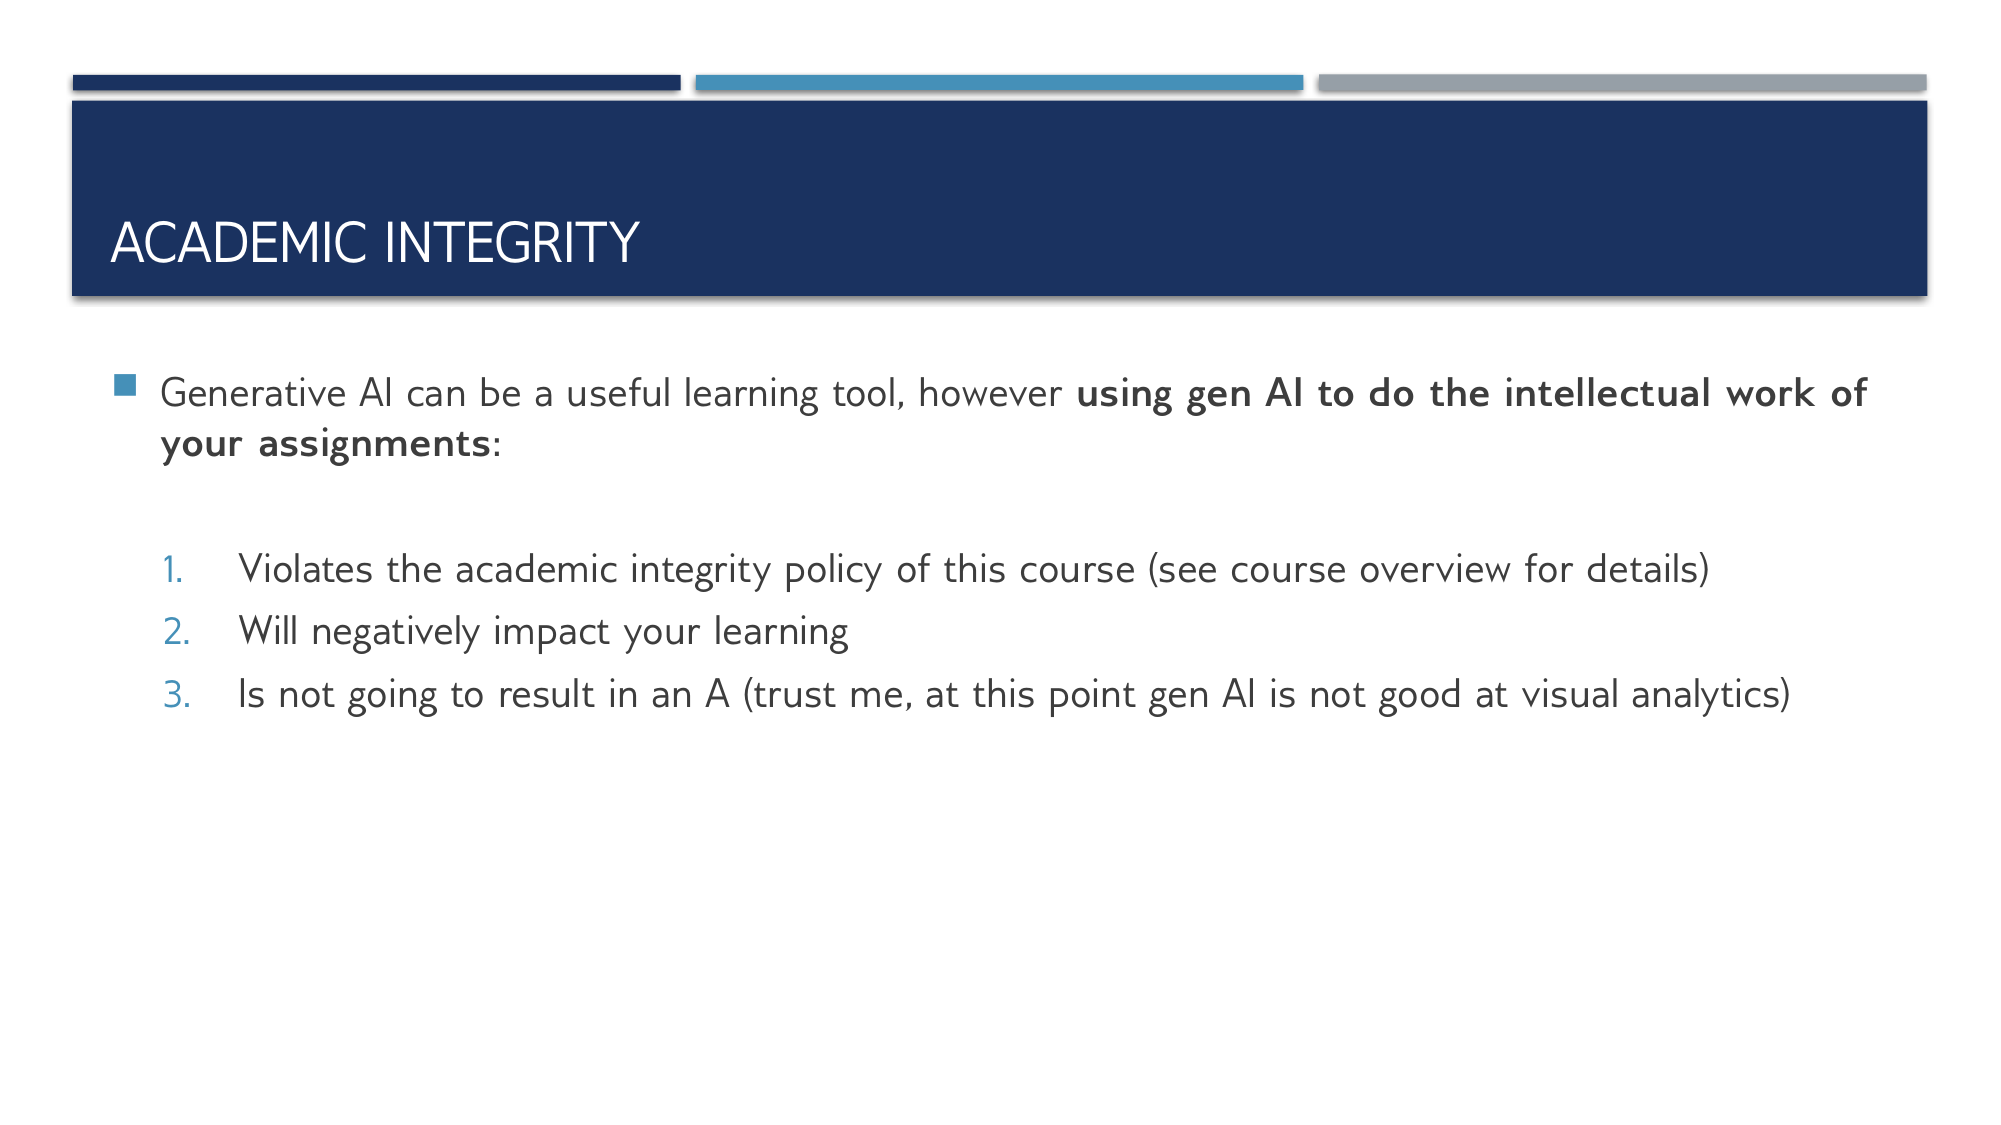

# Academic integrity
Generative AI can be a useful learning tool, however using gen AI to do the intellectual work of your assignments:

Violates the academic integrity policy of this course (see course overview for details)
Will negatively impact your learning
Is not going to result in an A (trust me, at this point gen AI is not good at visual analytics)